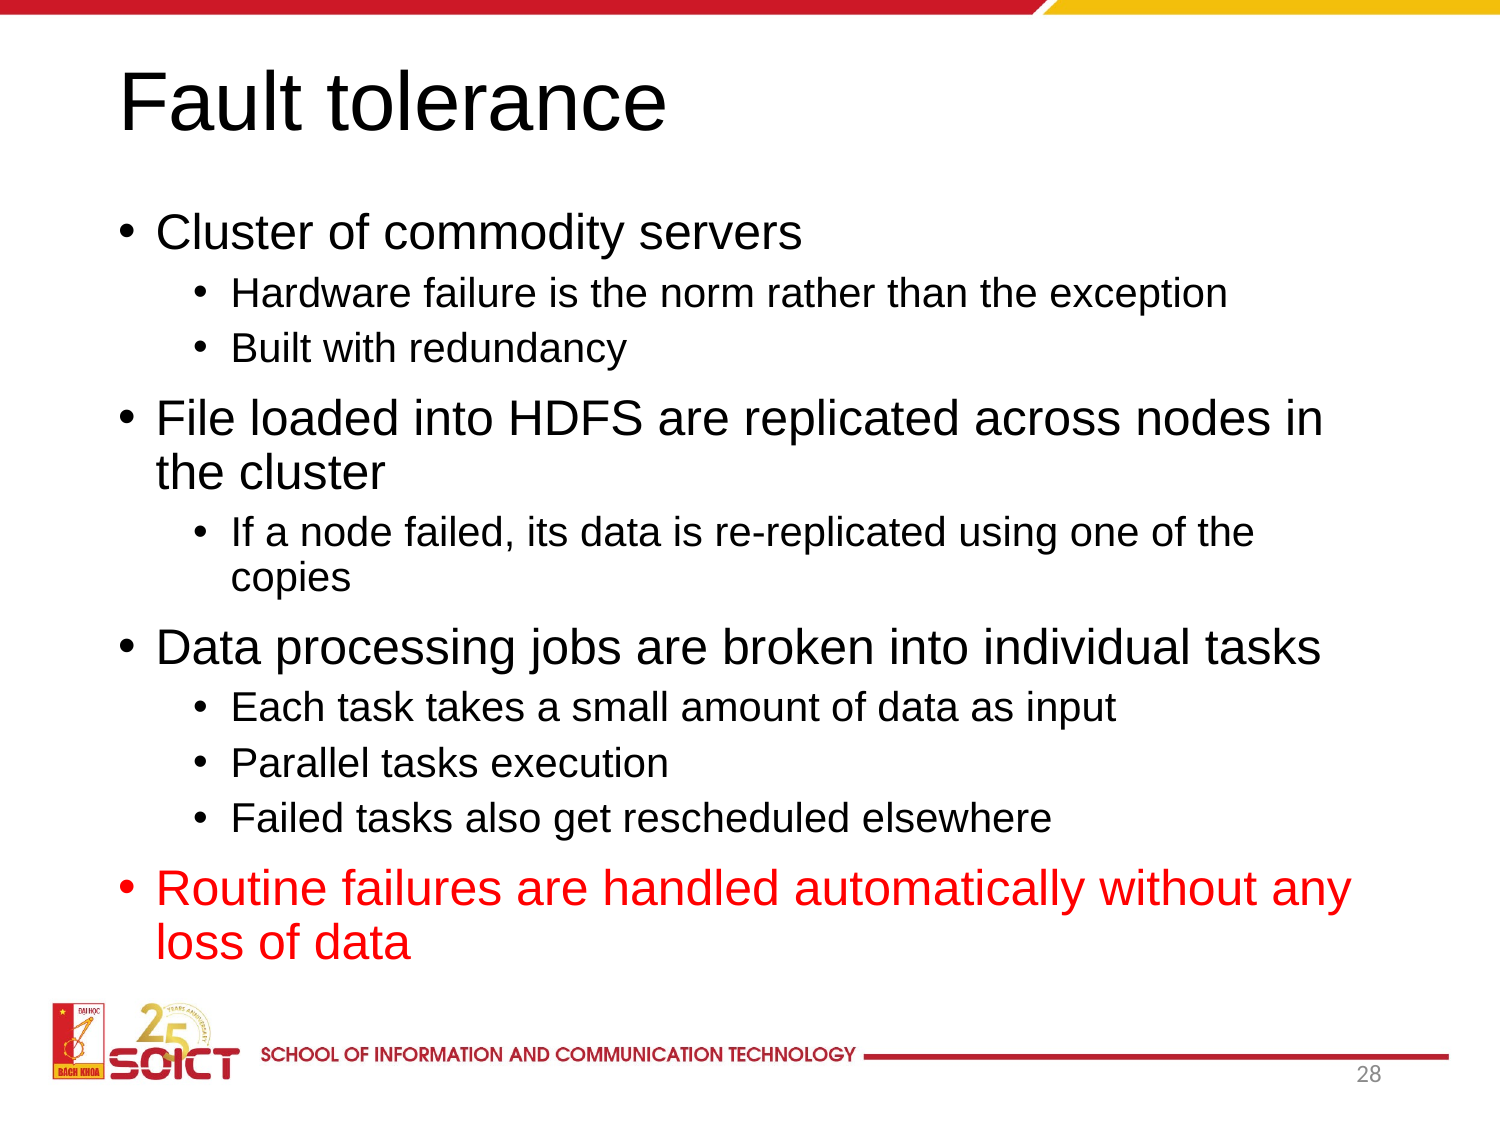

# Fault tolerance
Cluster of commodity servers
Hardware failure is the norm rather than the exception
Built with redundancy
File loaded into HDFS are replicated across nodes in the cluster
If a node failed, its data is re-replicated using one of the copies
Data processing jobs are broken into individual tasks
Each task takes a small amount of data as input
Parallel tasks execution
Failed tasks also get rescheduled elsewhere
Routine failures are handled automatically without any loss of data
28